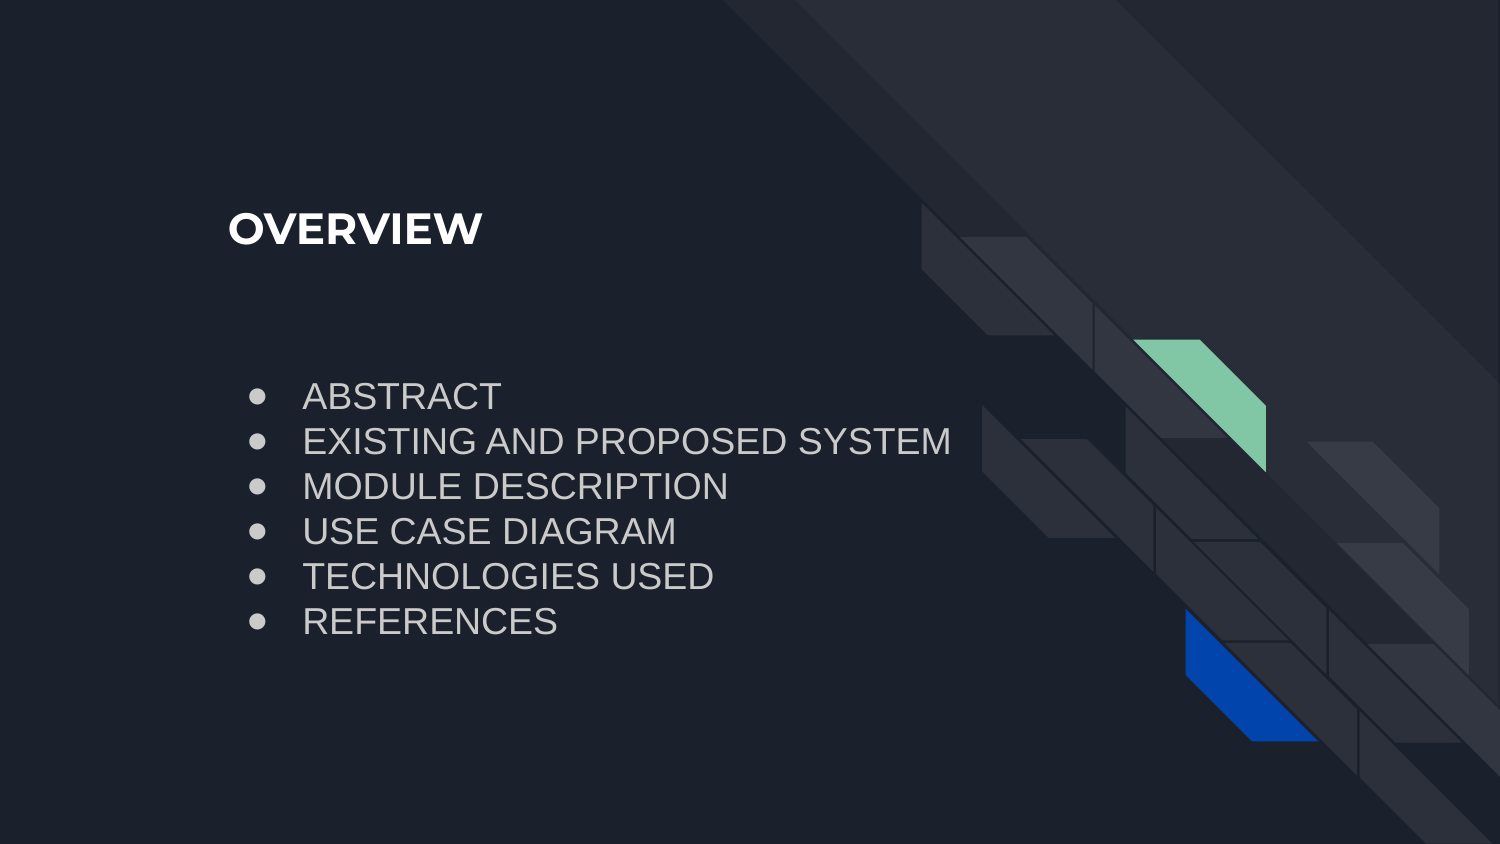

# OVERVIEW
ABSTRACT
EXISTING AND PROPOSED SYSTEM
MODULE DESCRIPTION
USE CASE DIAGRAM
TECHNOLOGIES USED
REFERENCES